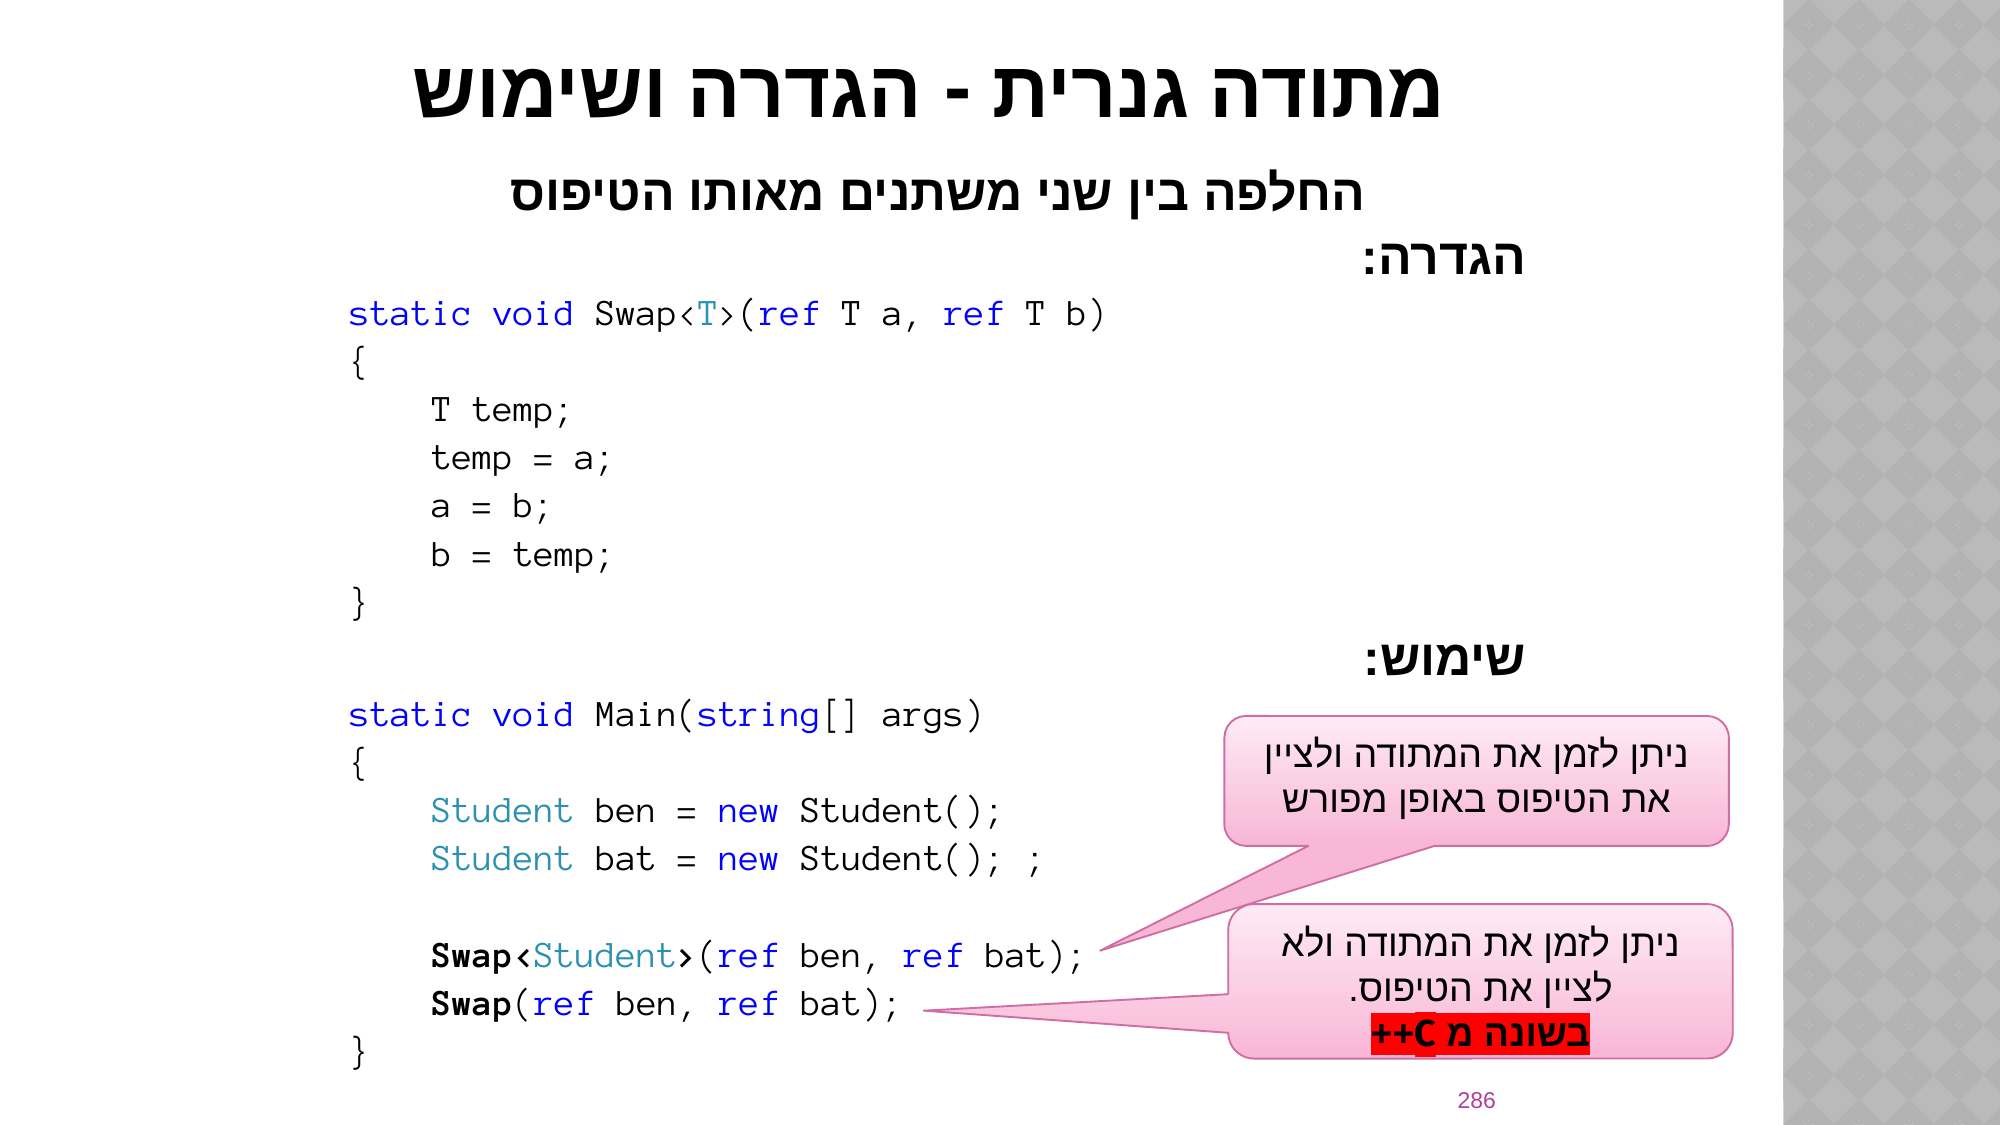

# מתודה גנרית - הגדרה ושימוש
החלפה בין שני משתנים מאותו הטיפוס
הגדרה:
static void Swap<T>(ref T a, ref T b)
{
    T temp;
    temp = a;
    a = b;
    b = temp;
}
שימוש:
static void Main(string[] args)
{
    Student ben = new Student();
    Student bat = new Student(); ;

    Swap<Student>(ref ben, ref bat);
    Swap(ref ben, ref bat);
}
ניתן לזמן את המתודה ולציין את הטיפוס באופן מפורש
ניתן לזמן את המתודה ולא לציין את הטיפוס.
בשונה מ C++
286